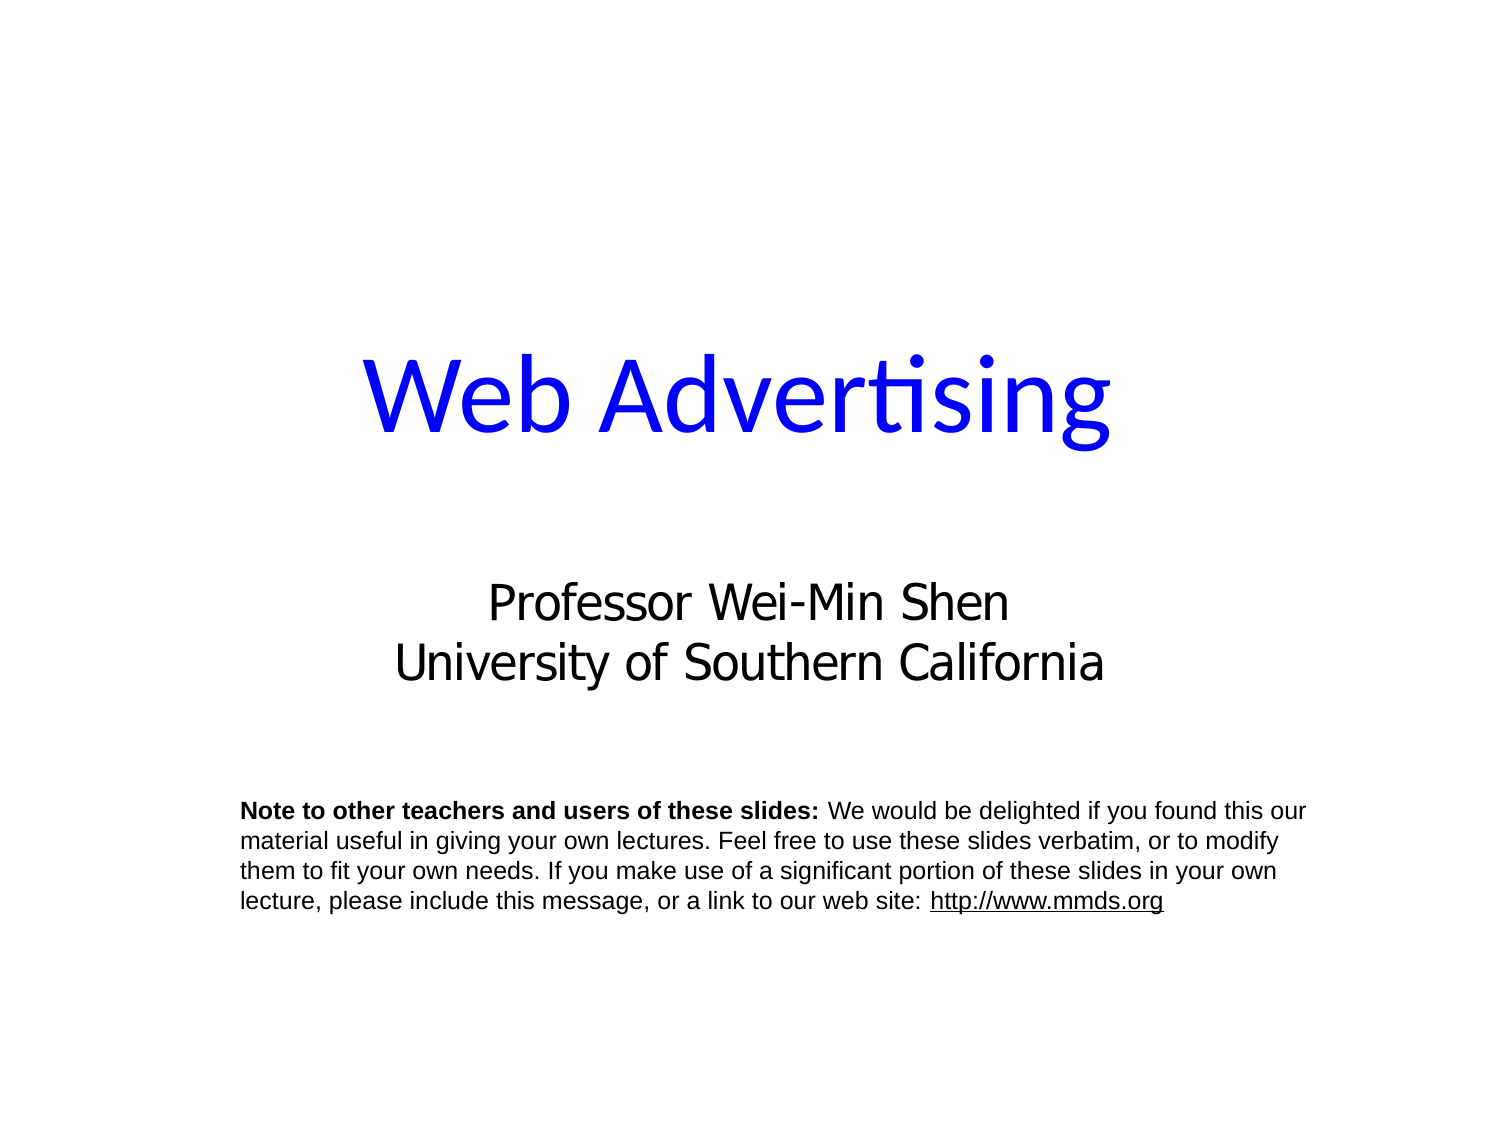

# Web Advertising
Professor Wei-Min Shen
University of Southern California
Note to other teachers and users of these slides: We would be delighted if you found this our material useful in giving your own lectures. Feel free to use these slides verbatim, or to modify them to fit your own needs. If you make use of a significant portion of these slides in your own lecture, please include this message, or a link to our web site: http://www.mmds.org